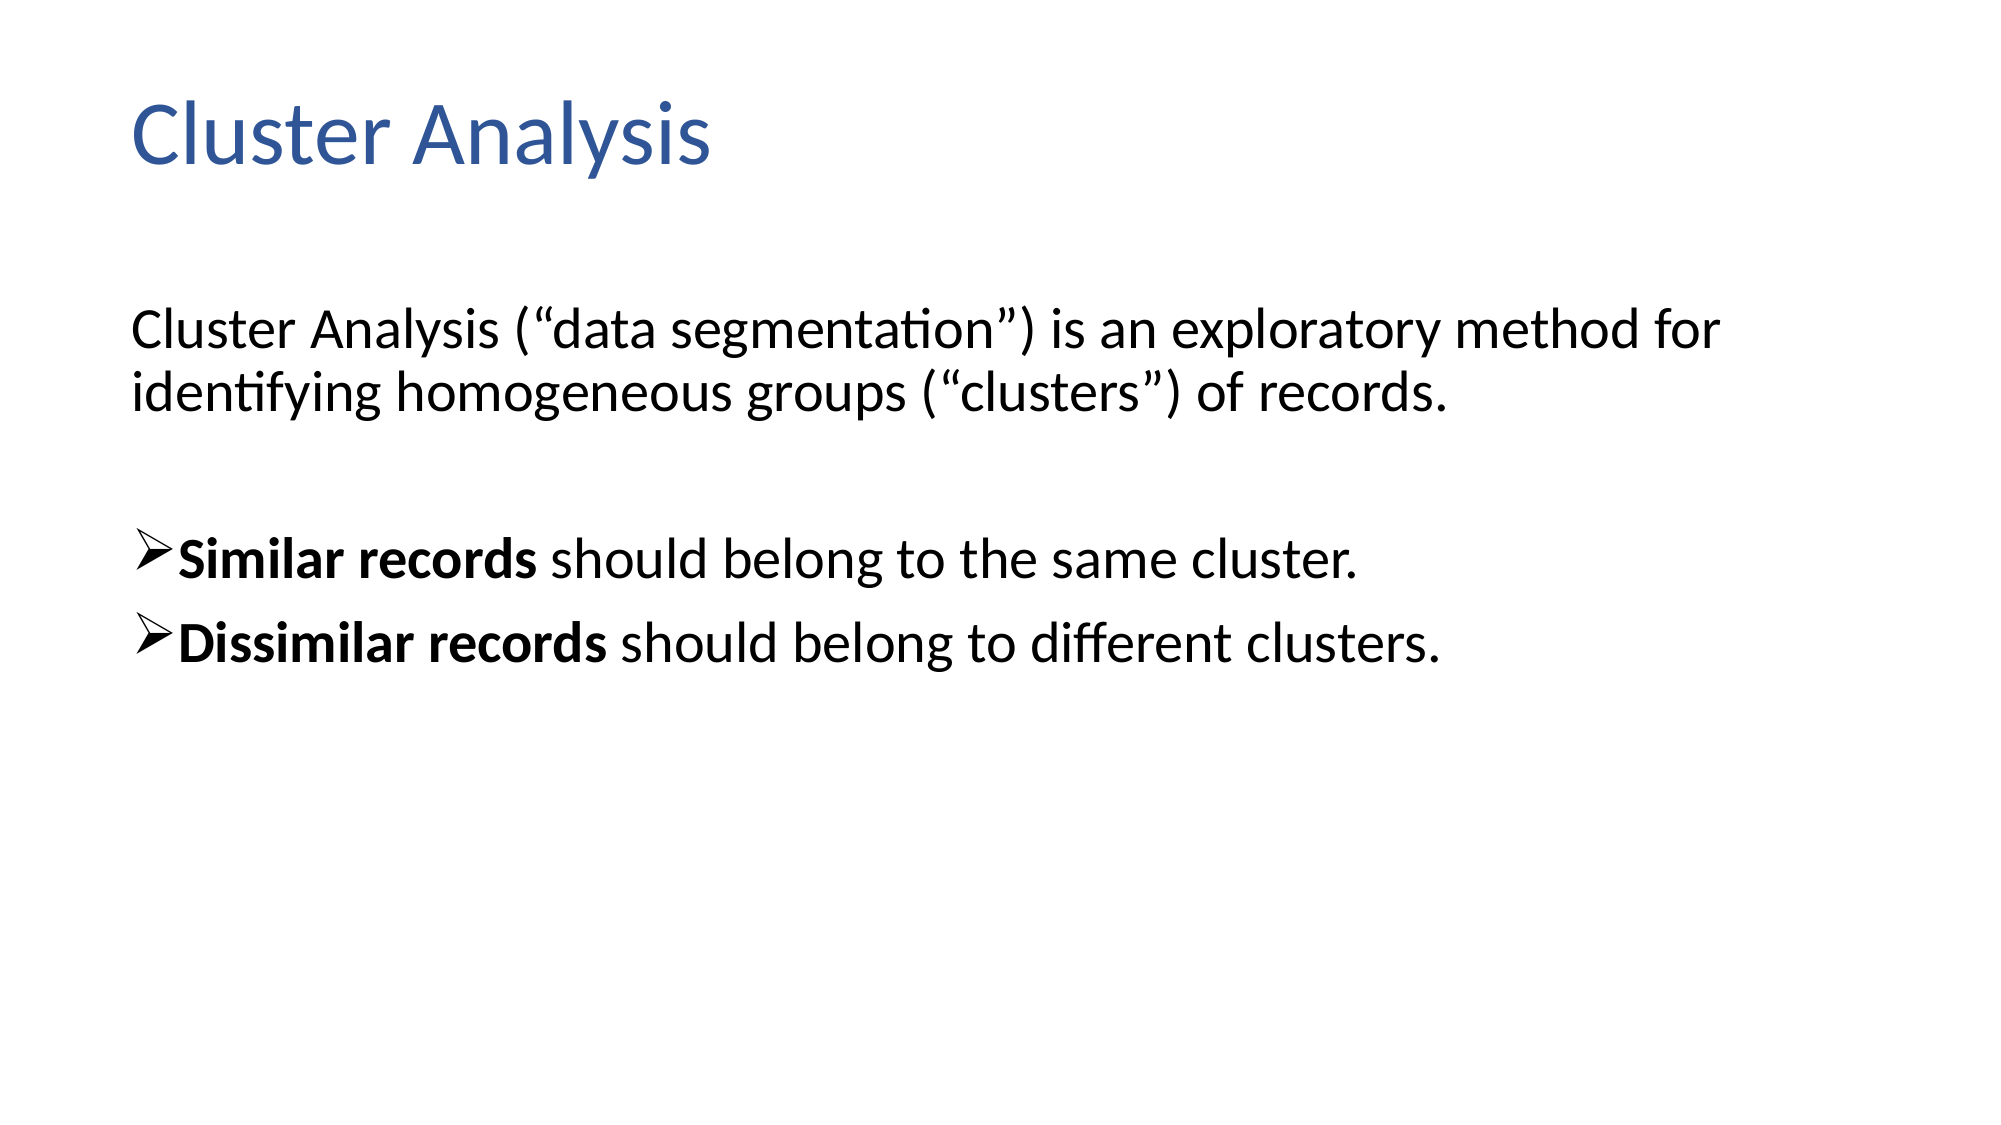

# Cluster Analysis
Cluster Analysis (“data segmentation”) is an exploratory method for identifying homogeneous groups (“clusters”) of records.

Similar records should belong to the same cluster.
Dissimilar records should belong to different clusters.